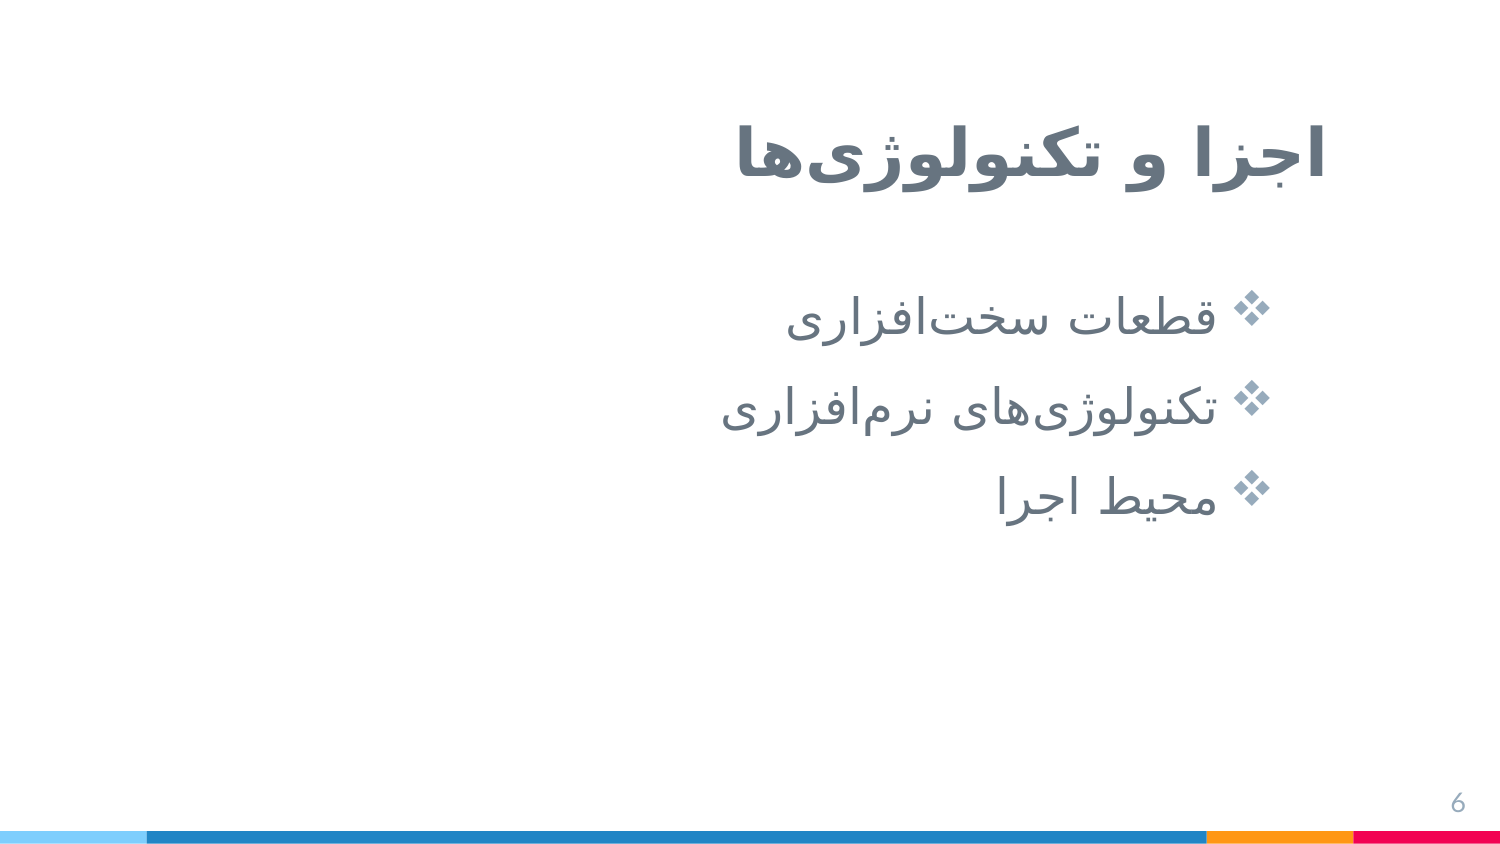

# اجزا و تکنولوژی‌ها
قطعات سخت‌افزاری
تکنولوژی‌های نرم‌افزاری
محیط اجرا

6